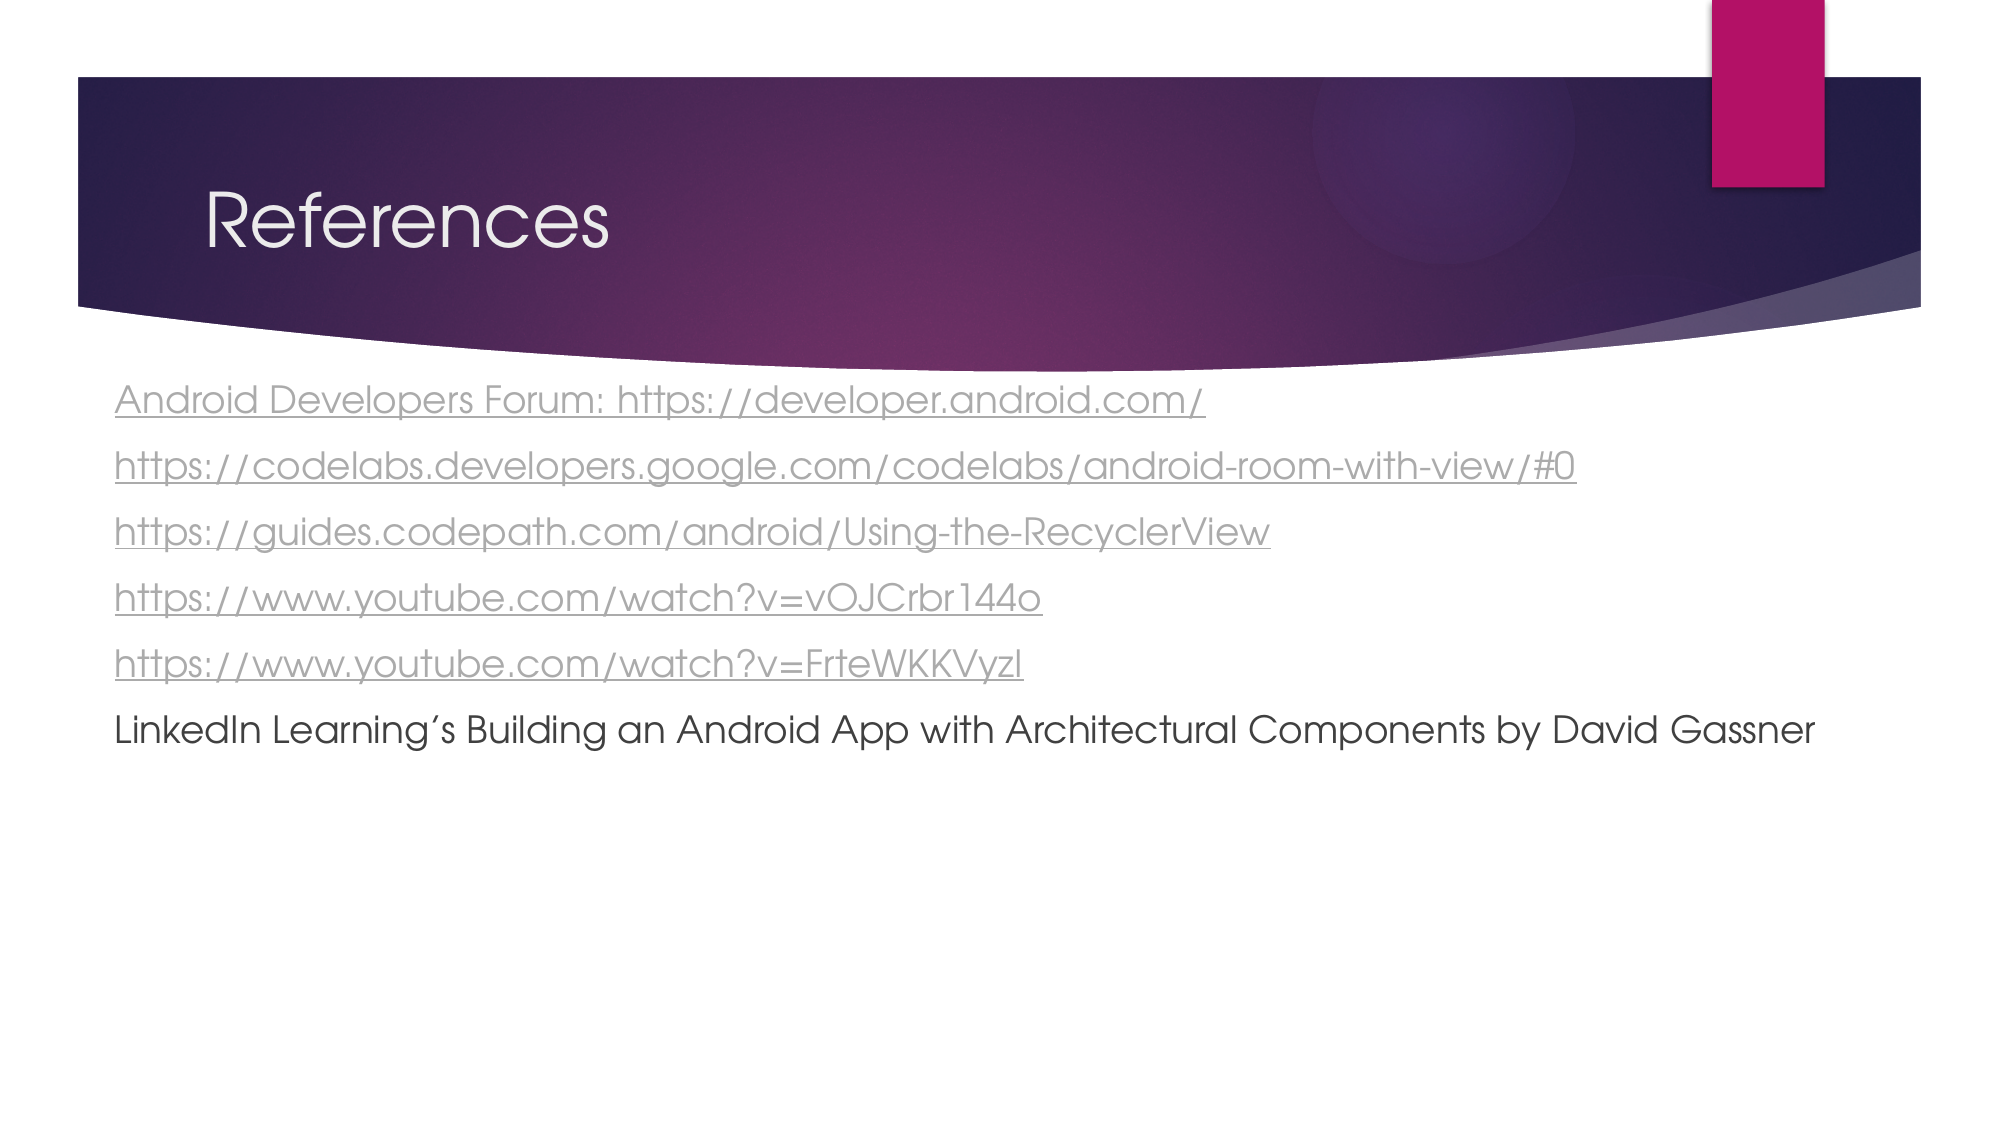

# References
Android Developers Forum: https://developer.android.com/
https://codelabs.developers.google.com/codelabs/android-room-with-view/#0
https://guides.codepath.com/android/Using-the-RecyclerView
https://www.youtube.com/watch?v=vOJCrbr144o
https://www.youtube.com/watch?v=FrteWKKVyzI
LinkedIn Learning’s Building an Android App with Architectural Components by David Gassner